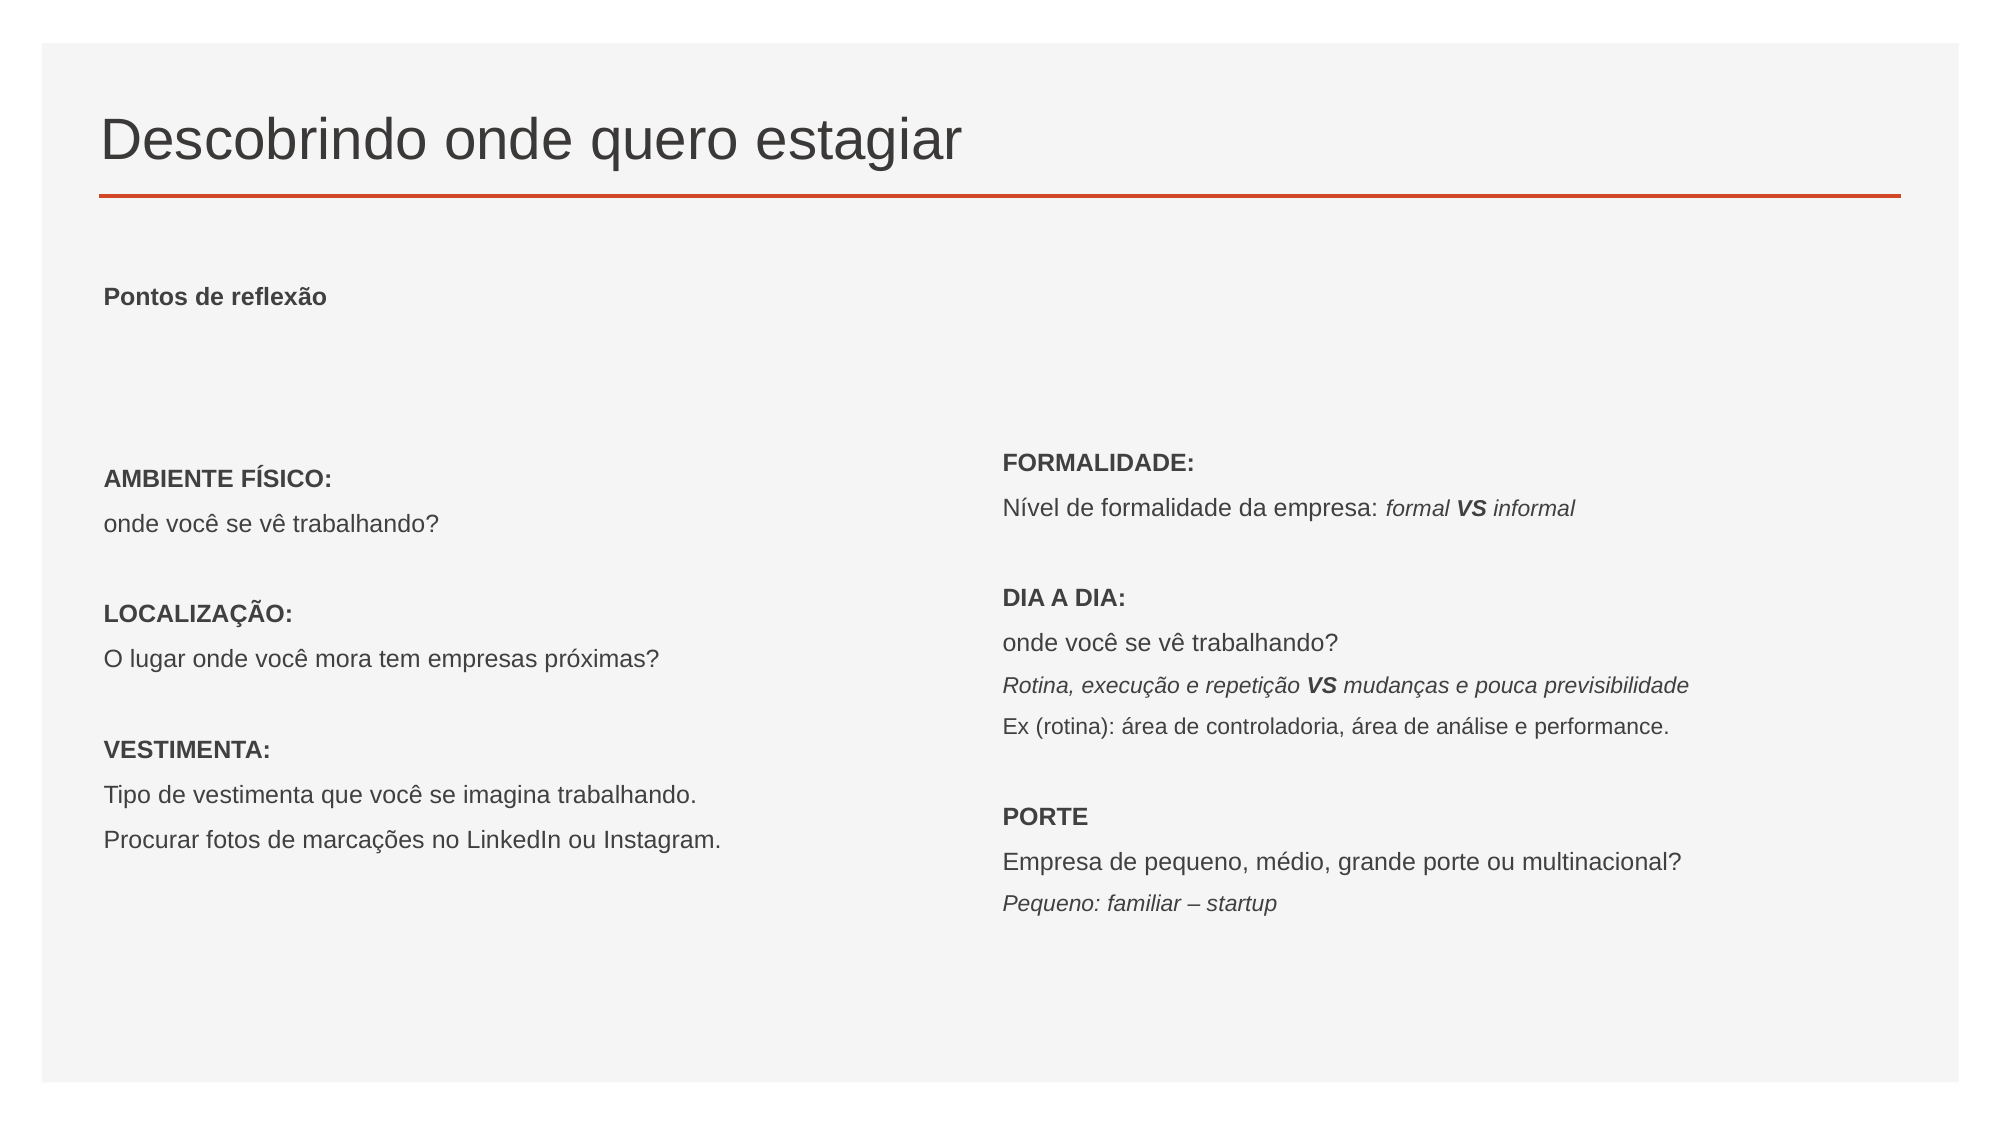

# Descobrindo onde quero estagiar
Pontos de reflexão

AMBIENTE FÍSICO:
onde você se vê trabalhando?
LOCALIZAÇÃO:
O lugar onde você mora tem empresas próximas?
VESTIMENTA:
Tipo de vestimenta que você se imagina trabalhando.
Procurar fotos de marcações no LinkedIn ou Instagram.

FORMALIDADE:
Nível de formalidade da empresa: formal VS informal
DIA A DIA:
onde você se vê trabalhando?
Rotina, execução e repetição VS mudanças e pouca previsibilidade
Ex (rotina): área de controladoria, área de análise e performance.
PORTE
Empresa de pequeno, médio, grande porte ou multinacional?
Pequeno: familiar – startup